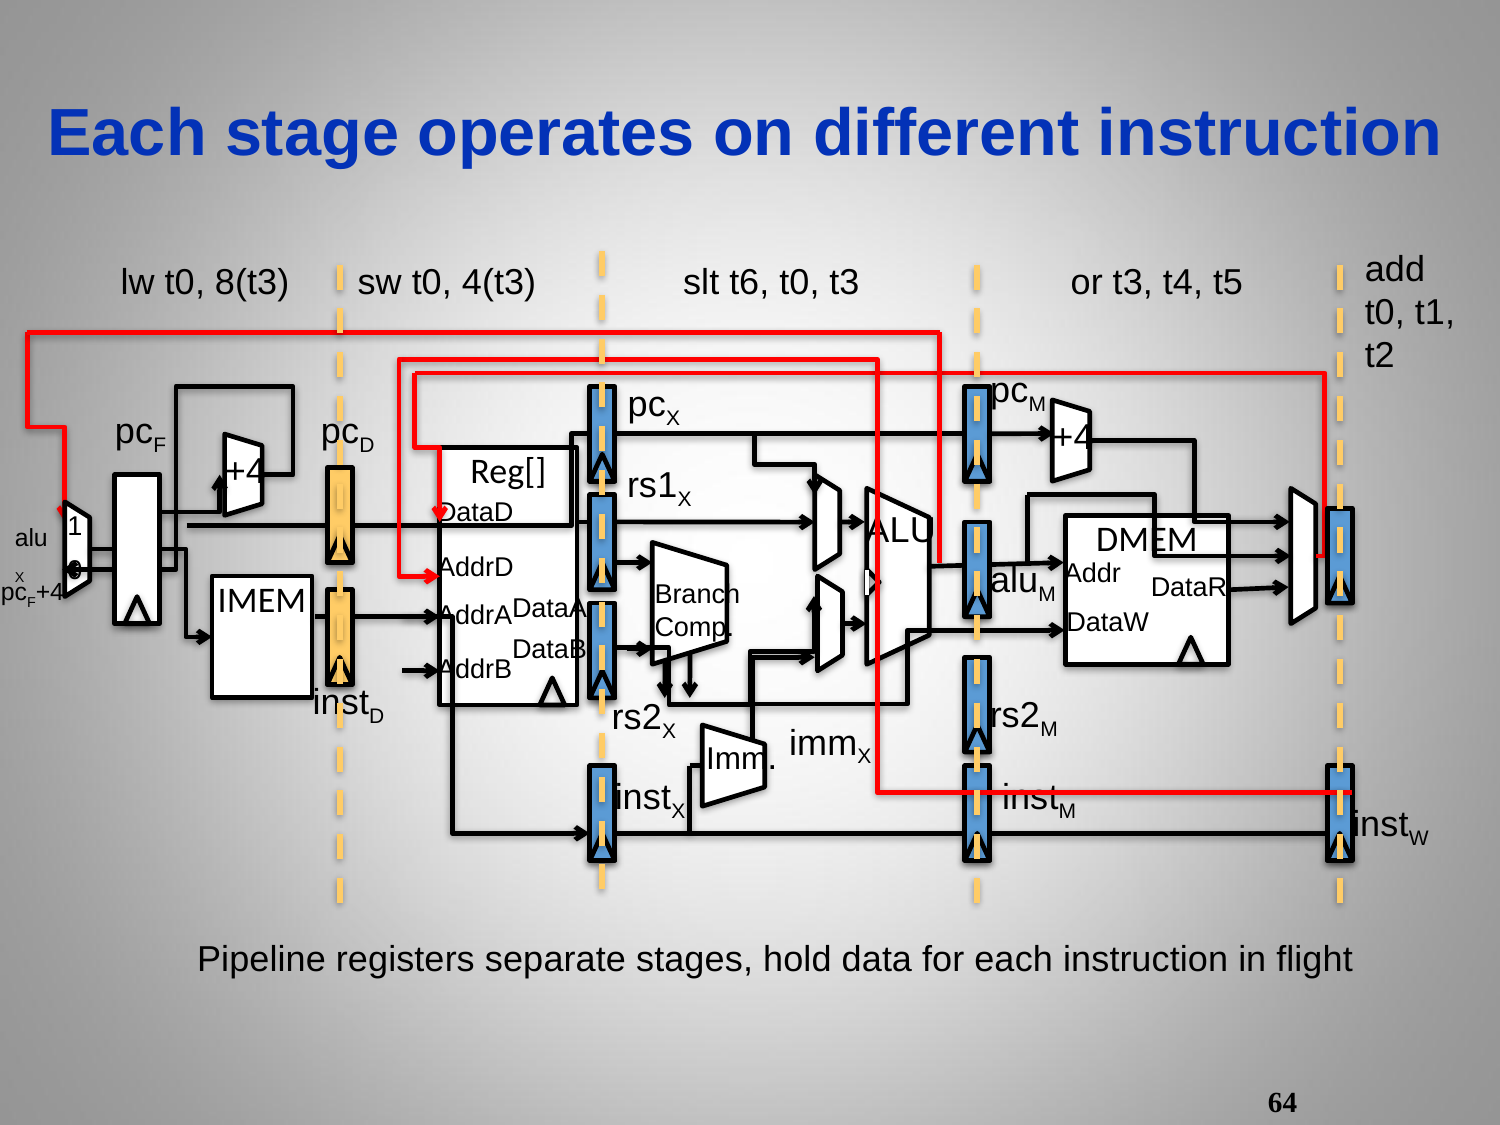

# Each stage operates on different instruction
add t0, t1, t2
or t3, t4, t5
lw t0, 8(t3)
sw t0, 4(t3)
slt t6, t0, t3
pcM
pcX

+4

pcF
pcD
+4

Reg[]

DataD
AddrD
DataA
AddrA
DataB
AddrB
rs1X

ALU

1

0

DMEM

aluX

Branch Comp.

aluM
Addr
DataR
pcF+4
IMEM

DataW

instD
rs2M
rs2X
immX

Imm.
instM

instX

instW
Pipeline registers separate stages, hold data for each instruction in flight
64